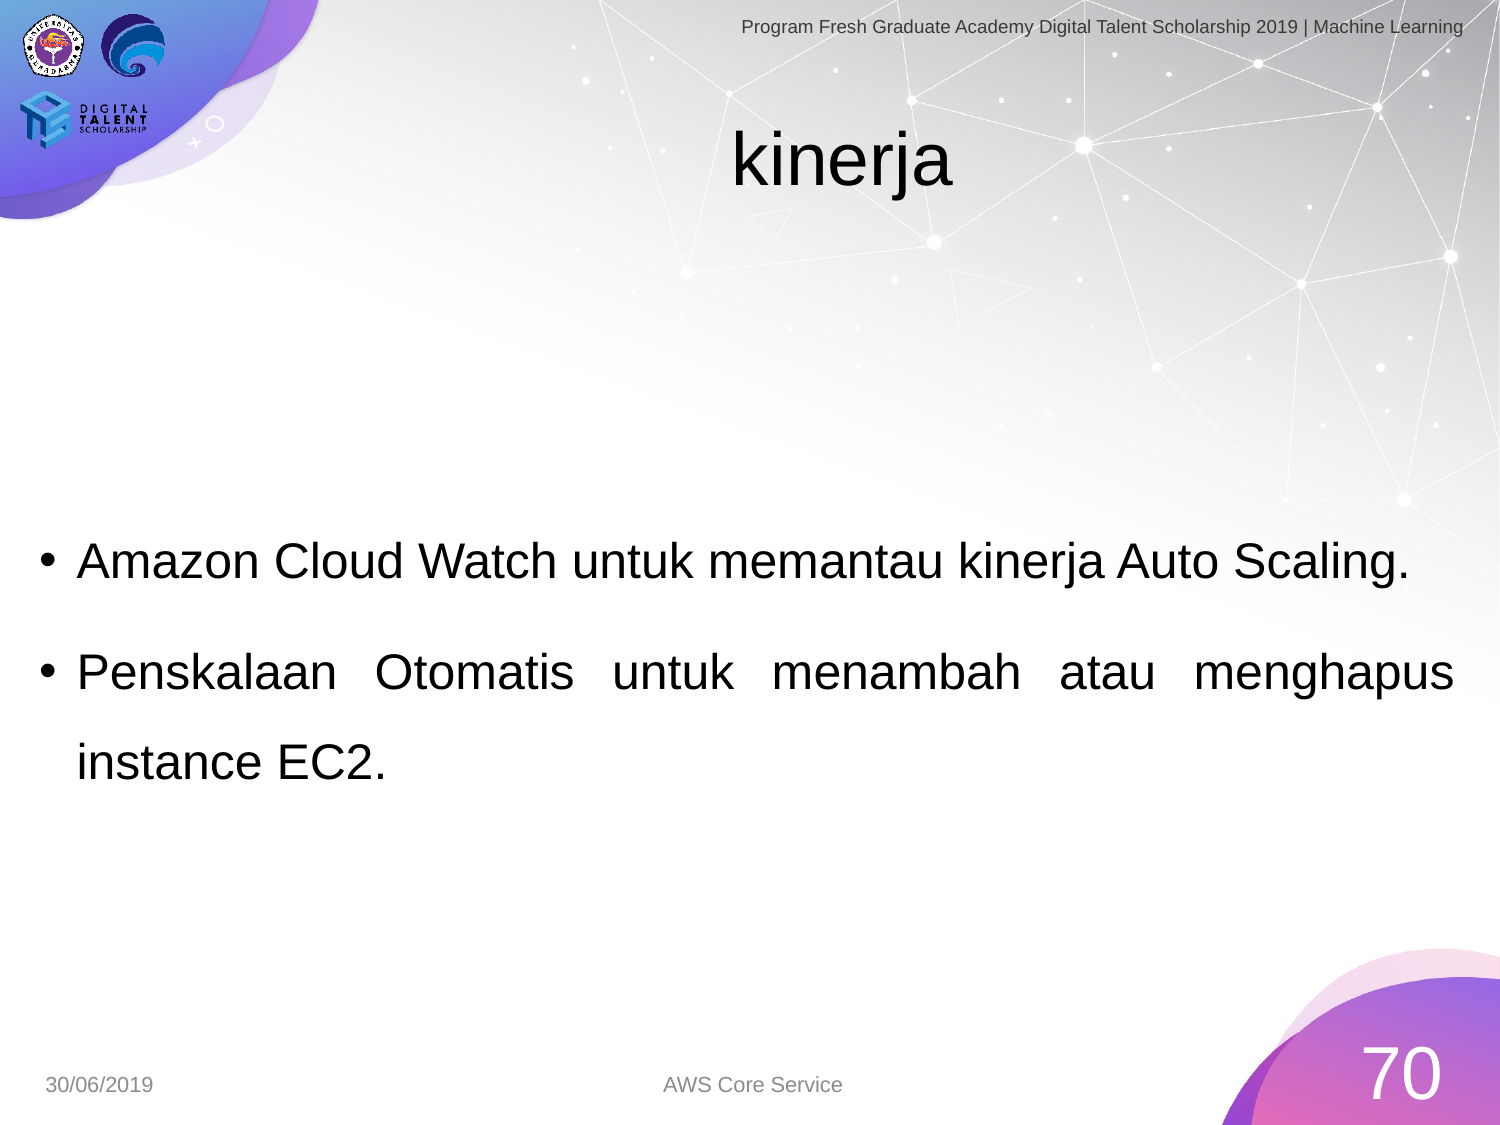

# kinerja
Amazon Cloud Watch untuk memantau kinerja Auto Scaling.
Penskalaan Otomatis untuk menambah atau menghapus instance EC2.
70
AWS Core Service
30/06/2019